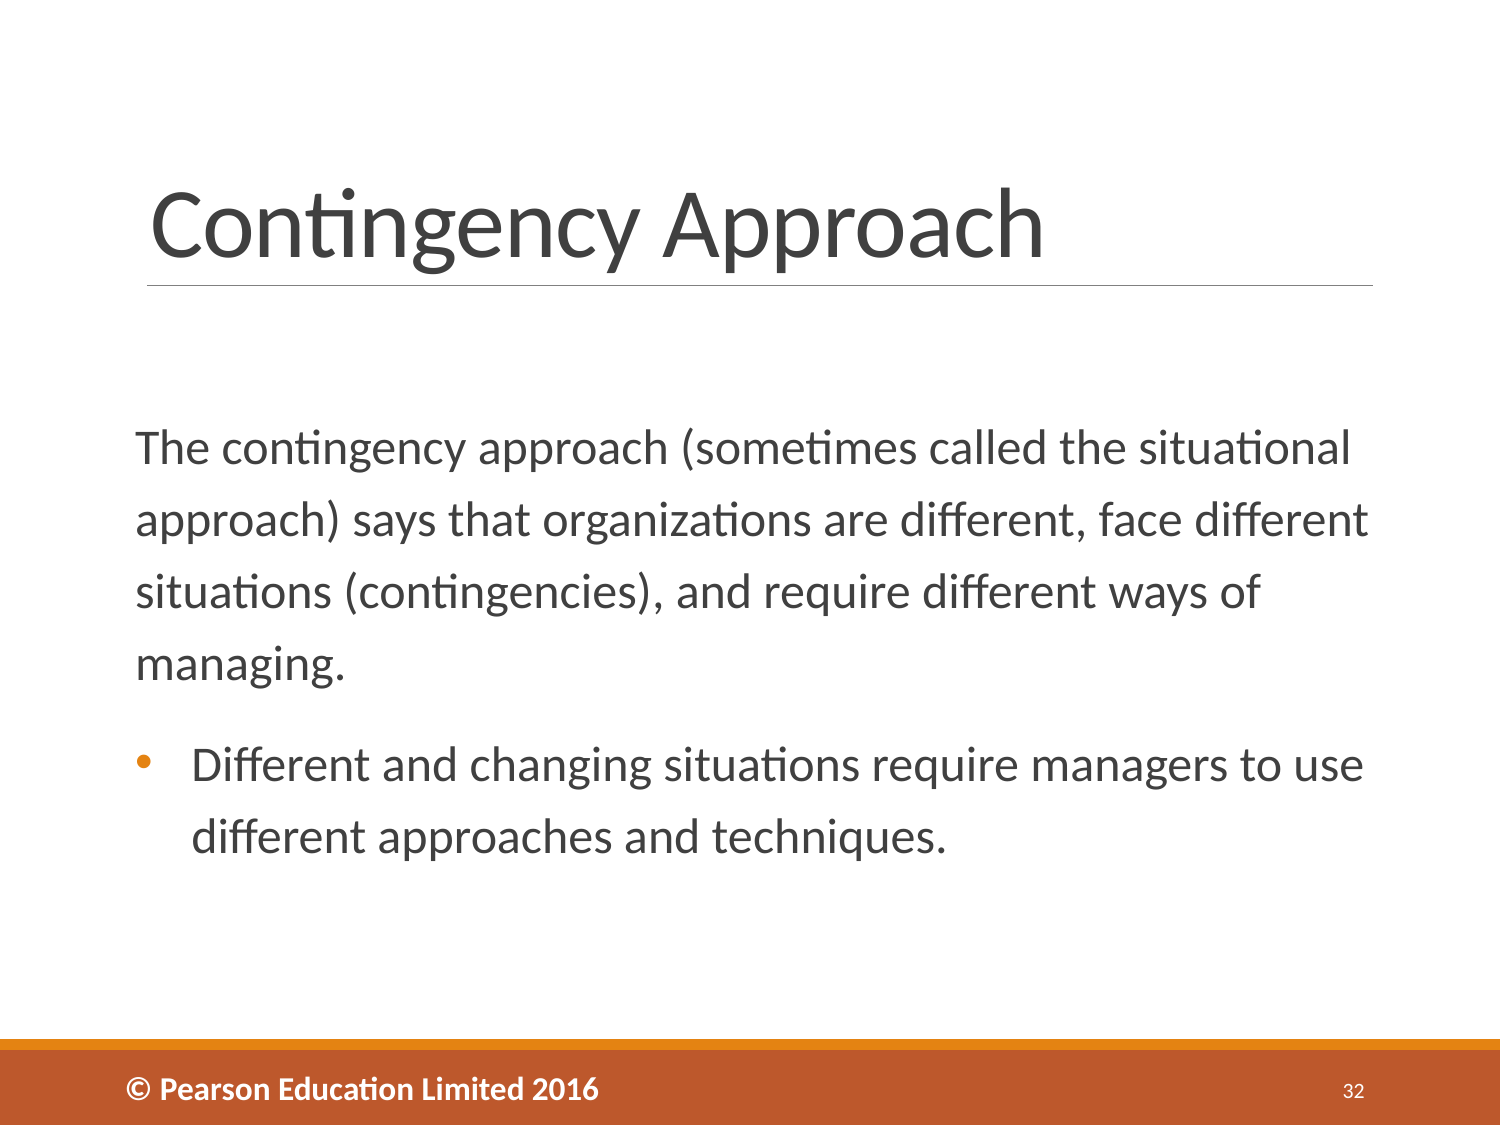

# Contingency Approach
The contingency approach (sometimes called the situational approach) says that organizations are different, face different situations (contingencies), and require different ways of managing.
Different and changing situations require managers to use different approaches and techniques.
© Pearson Education Limited 2016
32